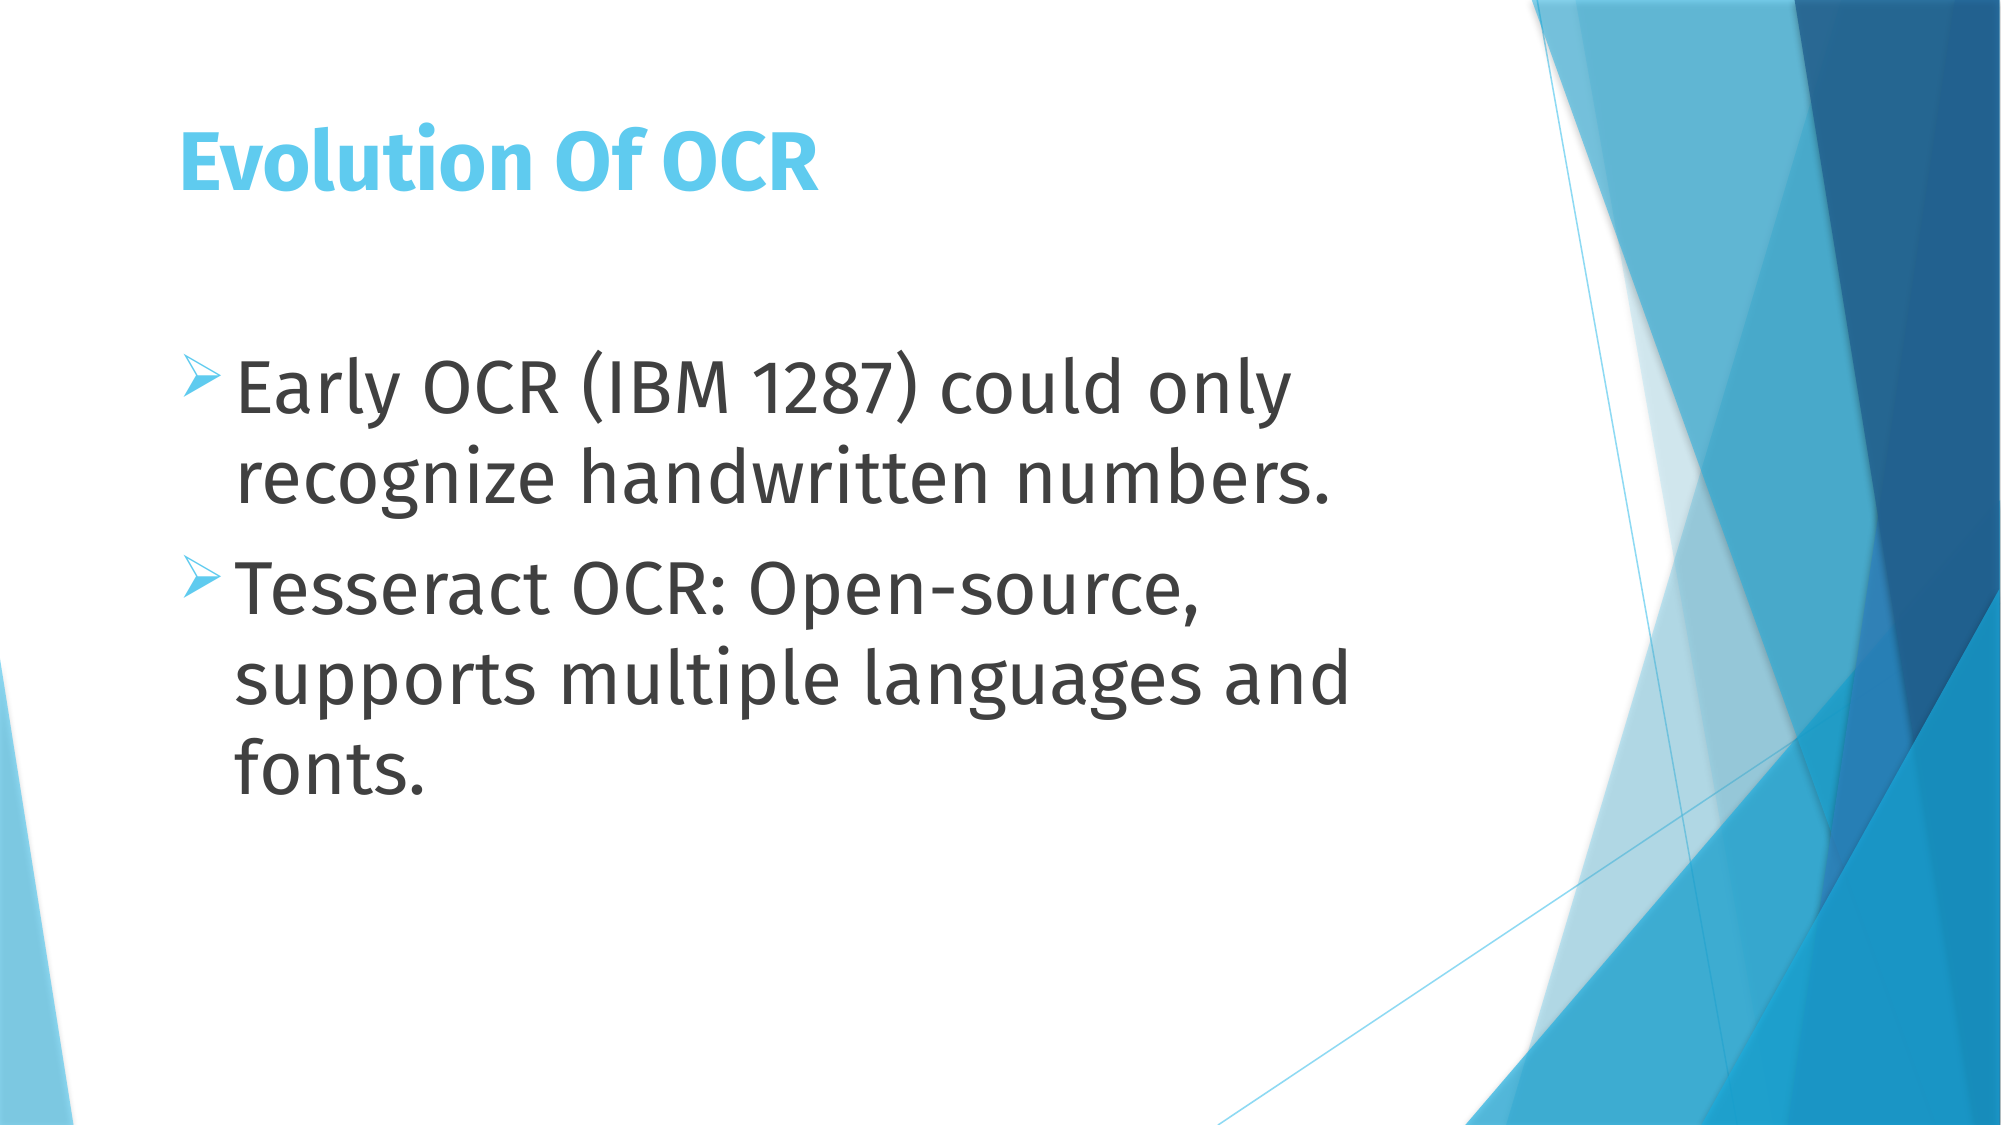

# Evolution Of OCR
Early OCR (IBM 1287) could only recognize handwritten numbers.
Tesseract OCR: Open-source, supports multiple languages and fonts.